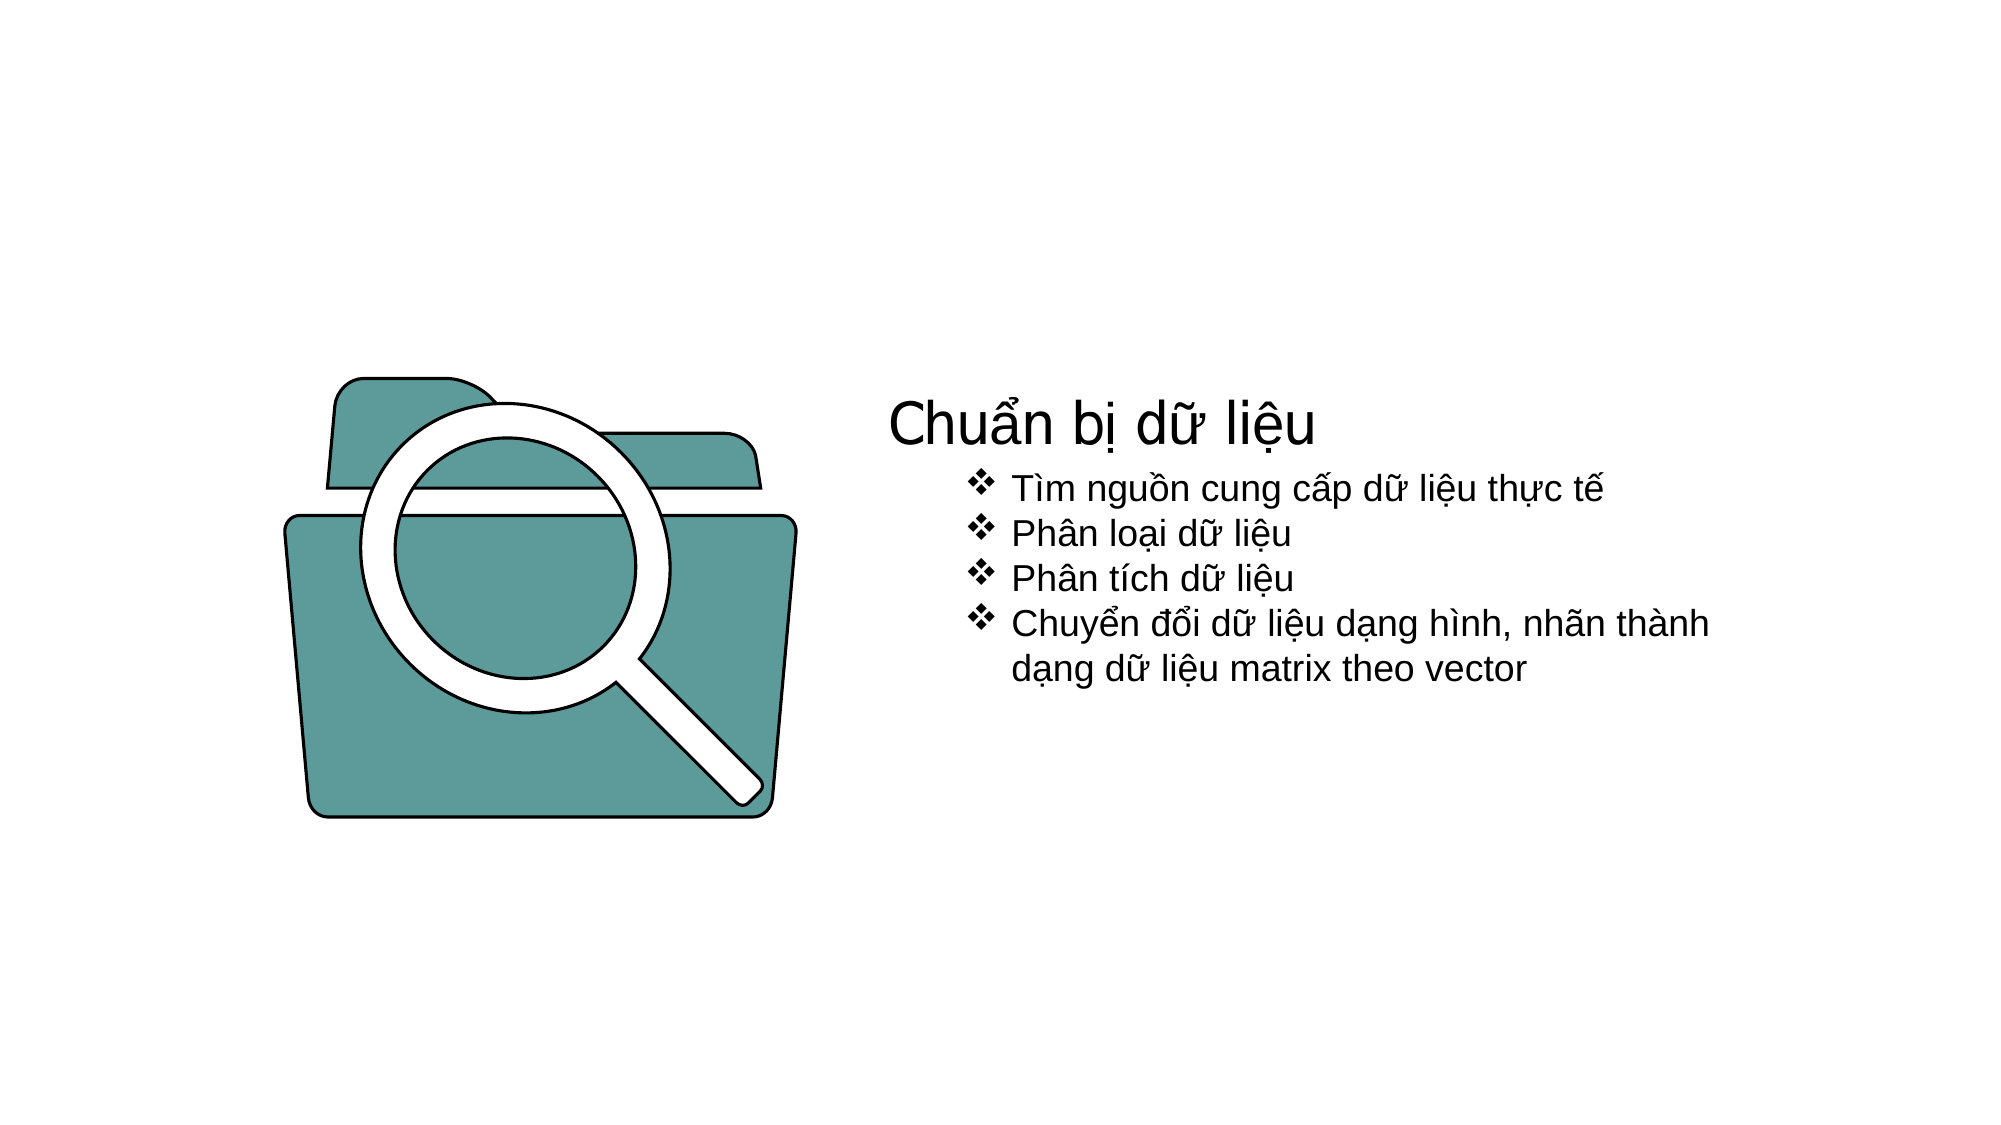

Chuẩn bị dữ liệu
Tìm nguồn cung cấp dữ liệu thực tế
Phân loại dữ liệu
Phân tích dữ liệu
Chuyển đổi dữ liệu dạng hình, nhãn thành dạng dữ liệu matrix theo vector